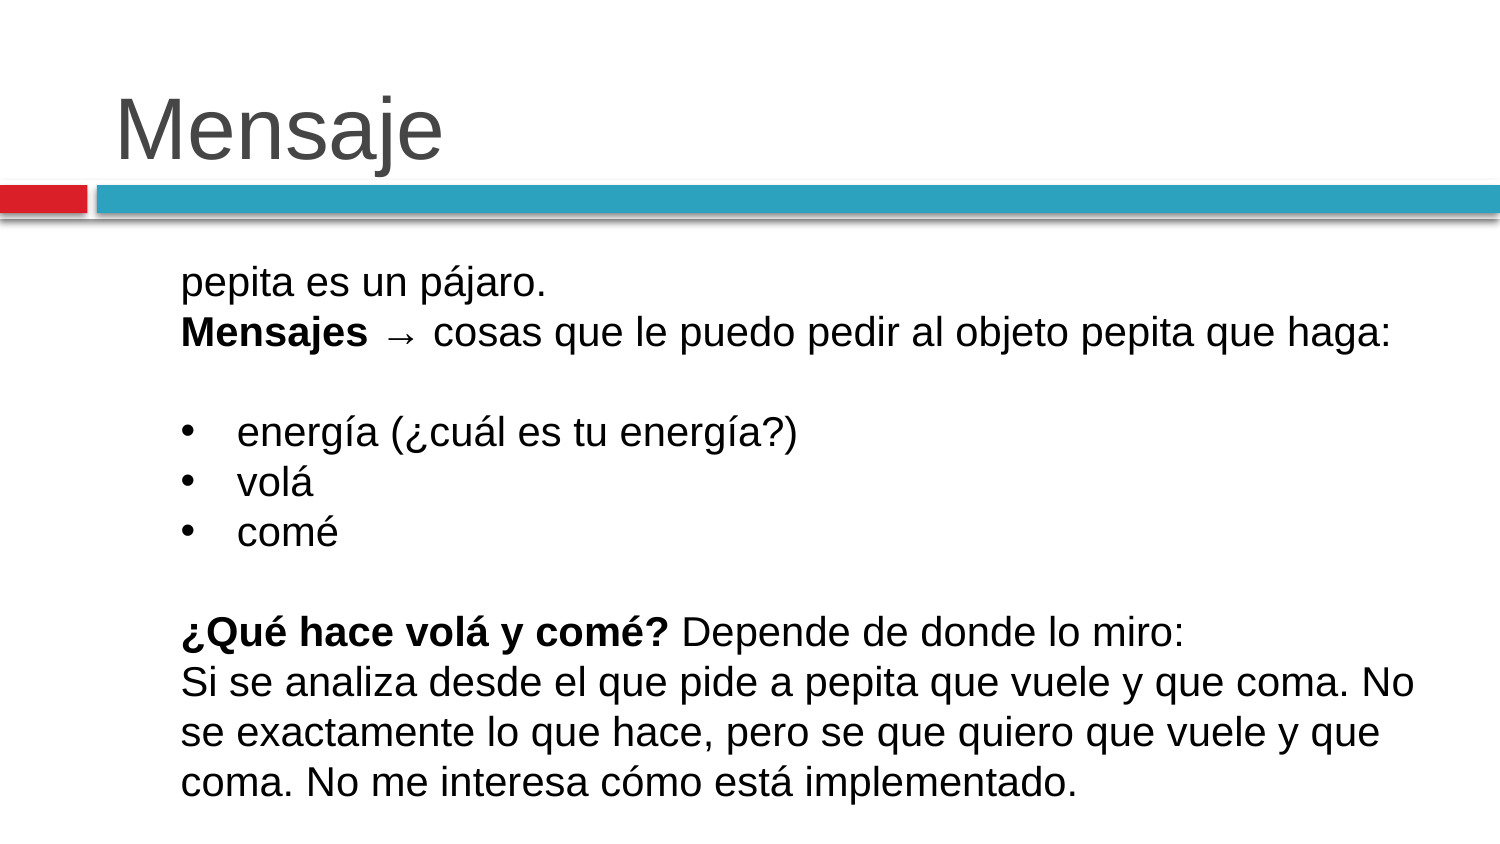

# Mensaje
pepita es un pájaro.
Mensajes → cosas que le puedo pedir al objeto pepita que haga:

energía (¿cuál es tu energía?)
volá
comé

¿Qué hace volá y comé? Depende de donde lo miro:
Si se analiza desde el que pide a pepita que vuele y que coma. No se exactamente lo que hace, pero se que quiero que vuele y que coma. No me interesa cómo está implementado.